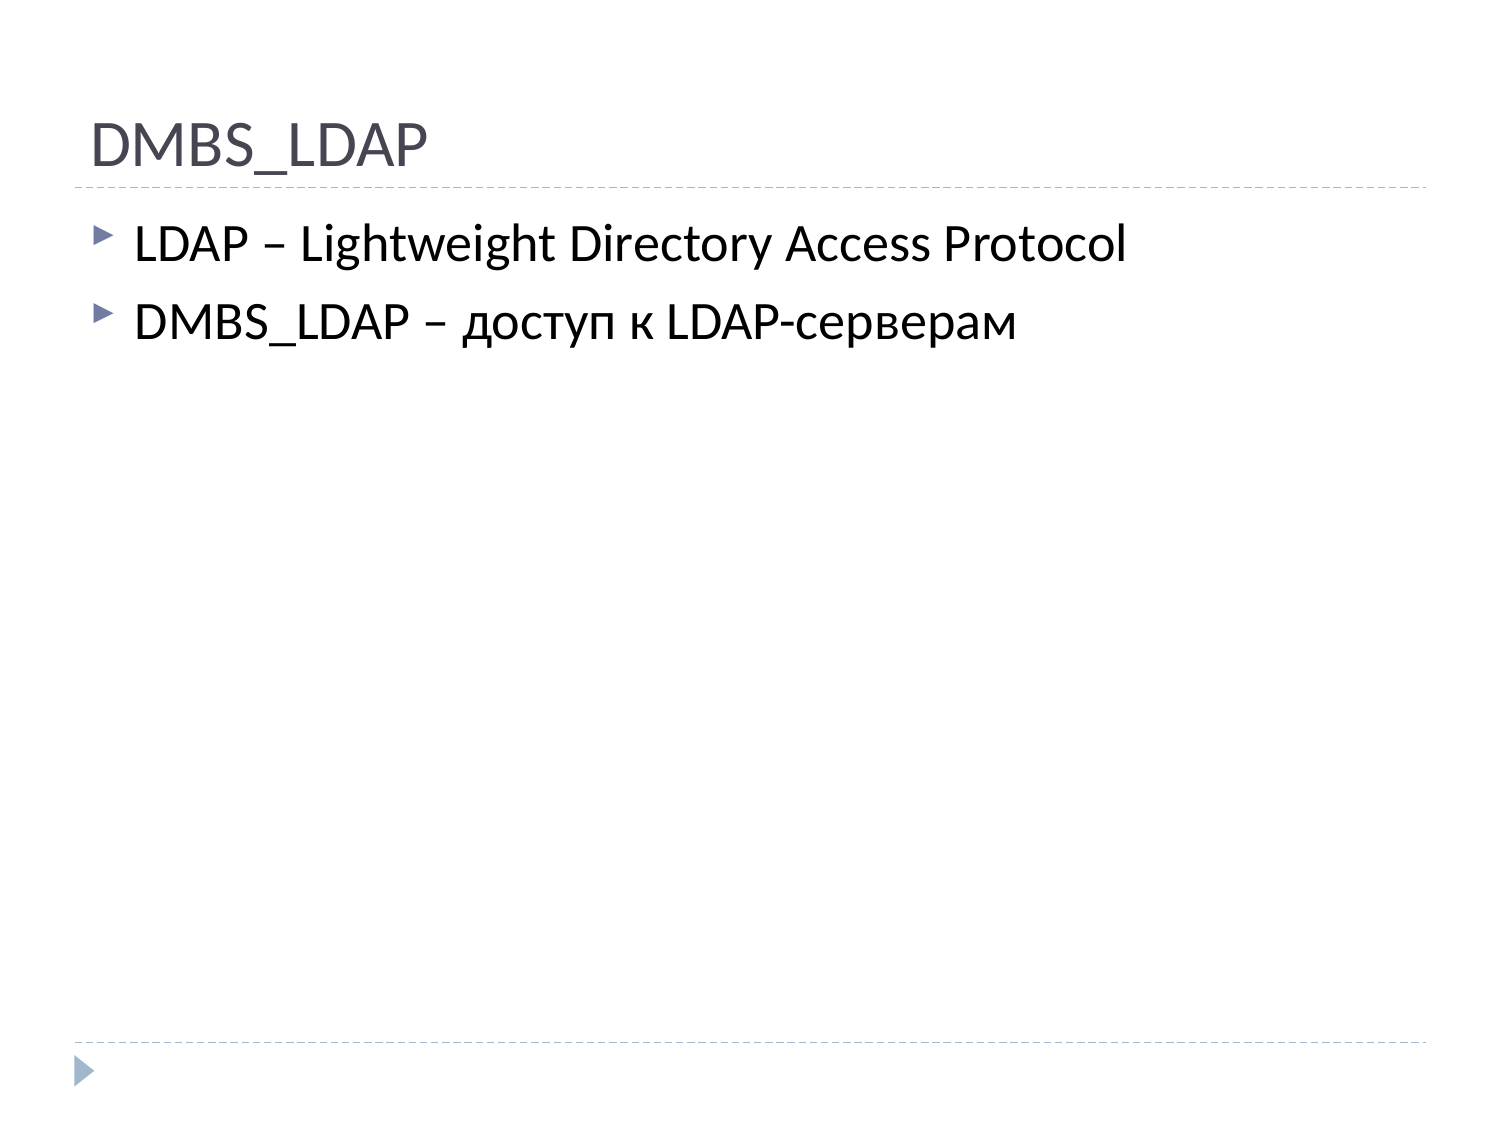

# DMBS_LDAP
LDAP – Lightweight Directory Access Protocol
DMBS_LDAP – доступ к LDAP-серверам